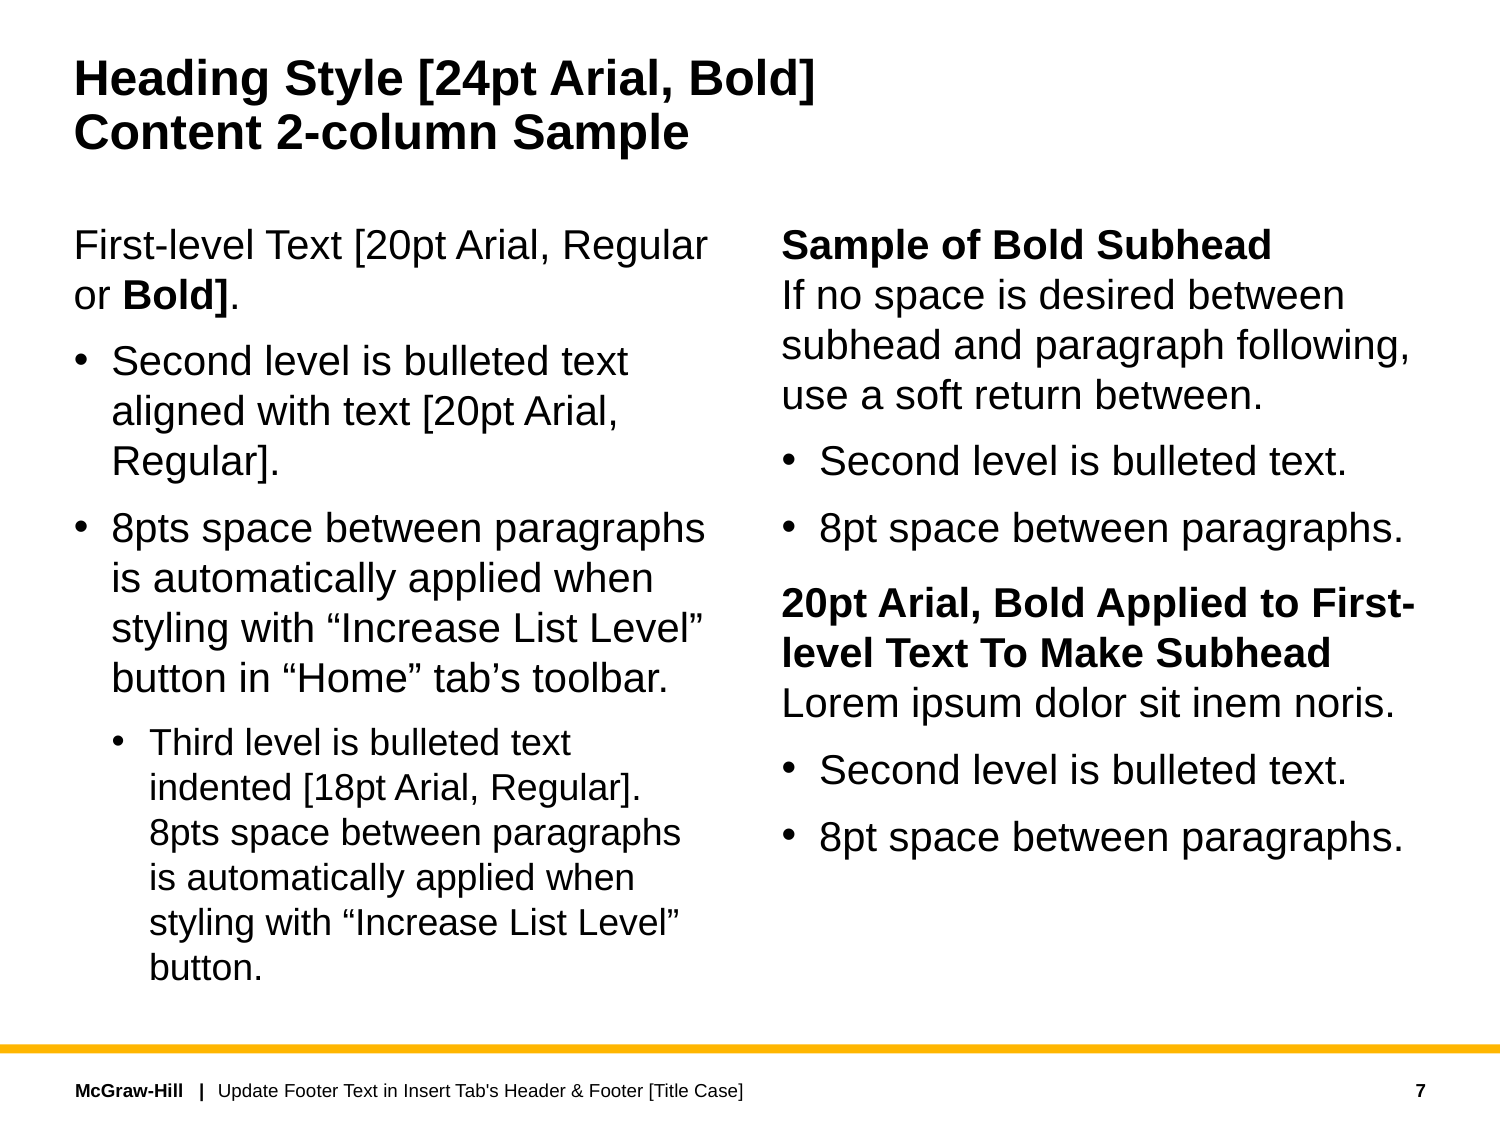

# Heading Style [24pt Arial, Bold] Content 2-column Sample
First-level Text [20pt Arial, Regular or Bold].
Second level is bulleted text aligned with text [20pt Arial, Regular].
8pts space between paragraphs is automatically applied when styling with “Increase List Level” button in “Home” tab’s toolbar.
Third level is bulleted text indented [18pt Arial, Regular]. 8pts space between paragraphs is automatically applied when styling with “Increase List Level” button.
Sample of Bold Subhead
If no space is desired between subhead and paragraph following, use a soft return between.
Second level is bulleted text.
8pt space between paragraphs.
20pt Arial, Bold Applied to First-
level Text To Make Subhead
Lorem ipsum dolor sit inem noris.
Second level is bulleted text.
8pt space between paragraphs.

7
Update Footer Text in Insert Tab's Header & Footer [Title Case]